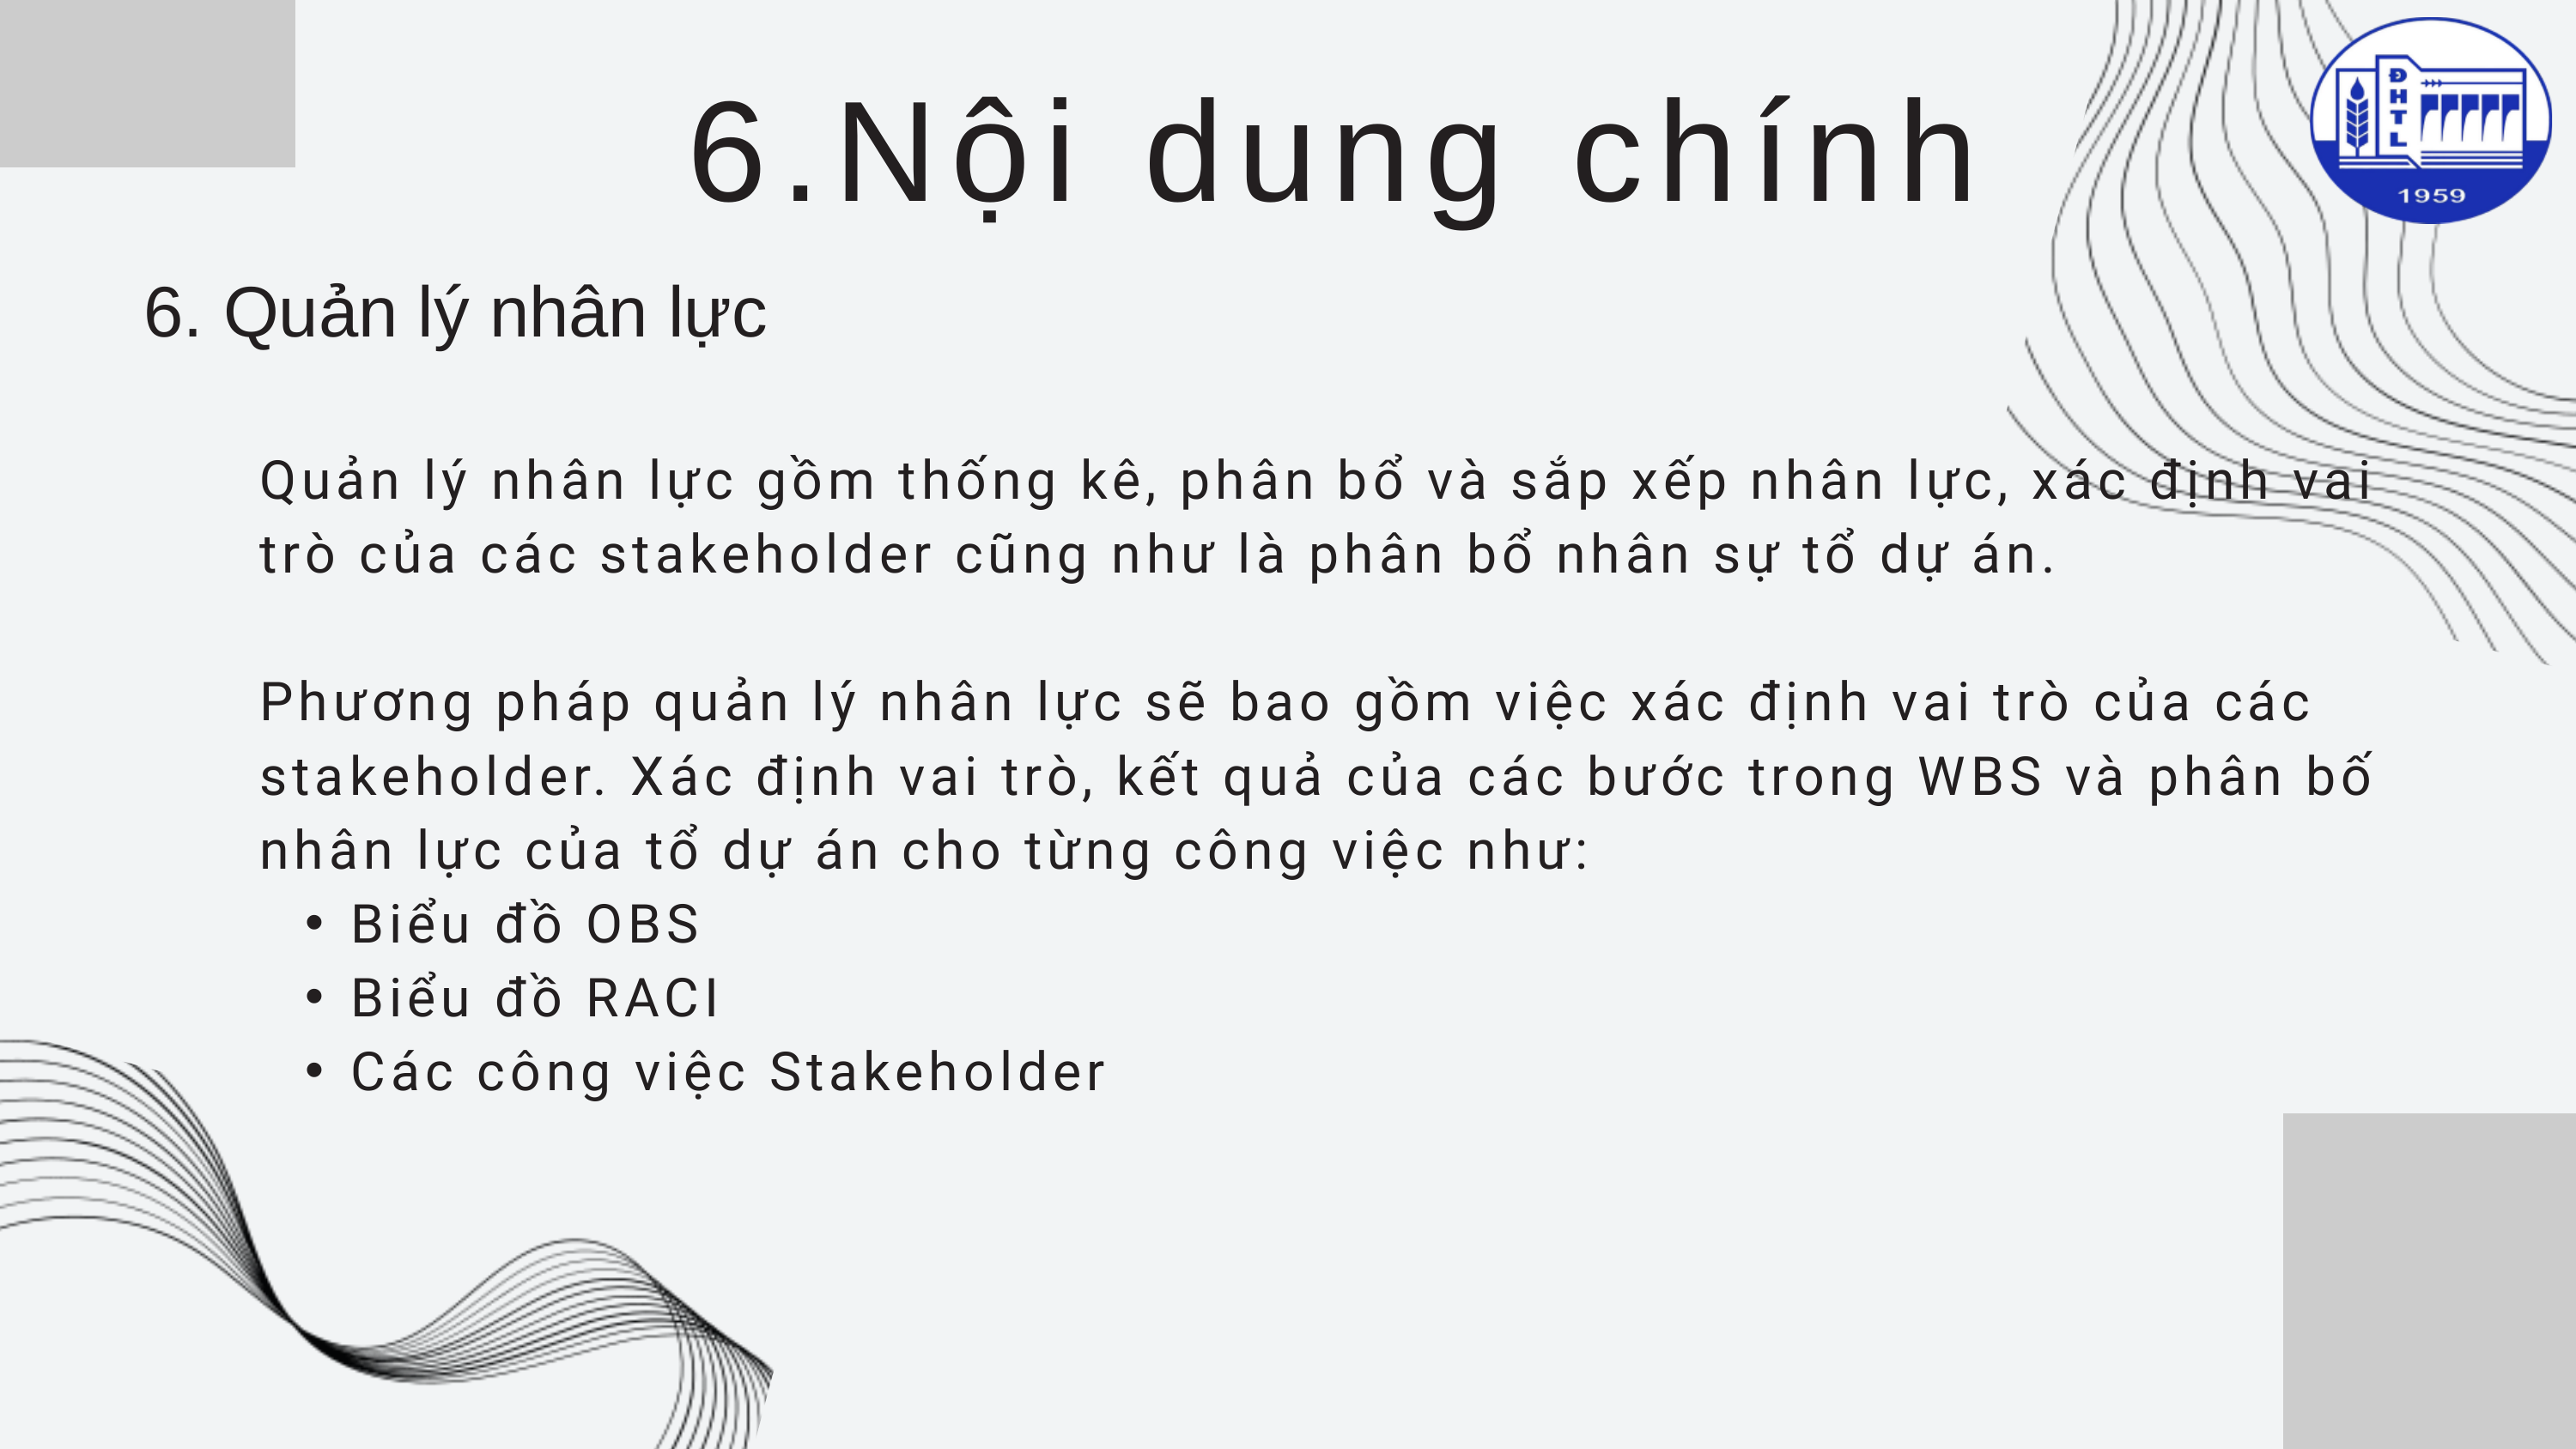

6.Nội dung chính
6. Quản lý nhân lực
Quản lý nhân lực gồm thống kê, phân bổ và sắp xếp nhân lực, xác định vai trò của các stakeholder cũng như là phân bổ nhân sự tổ dự án.

Phương pháp quản lý nhân lực sẽ bao gồm việc xác định vai trò của các stakeholder. Xác định vai trò, kết quả của các bước trong WBS và phân bố nhân lực của tổ dự án cho từng công việc như:
Biểu đồ OBS
Biểu đồ RACI
Các công việc Stakeholder